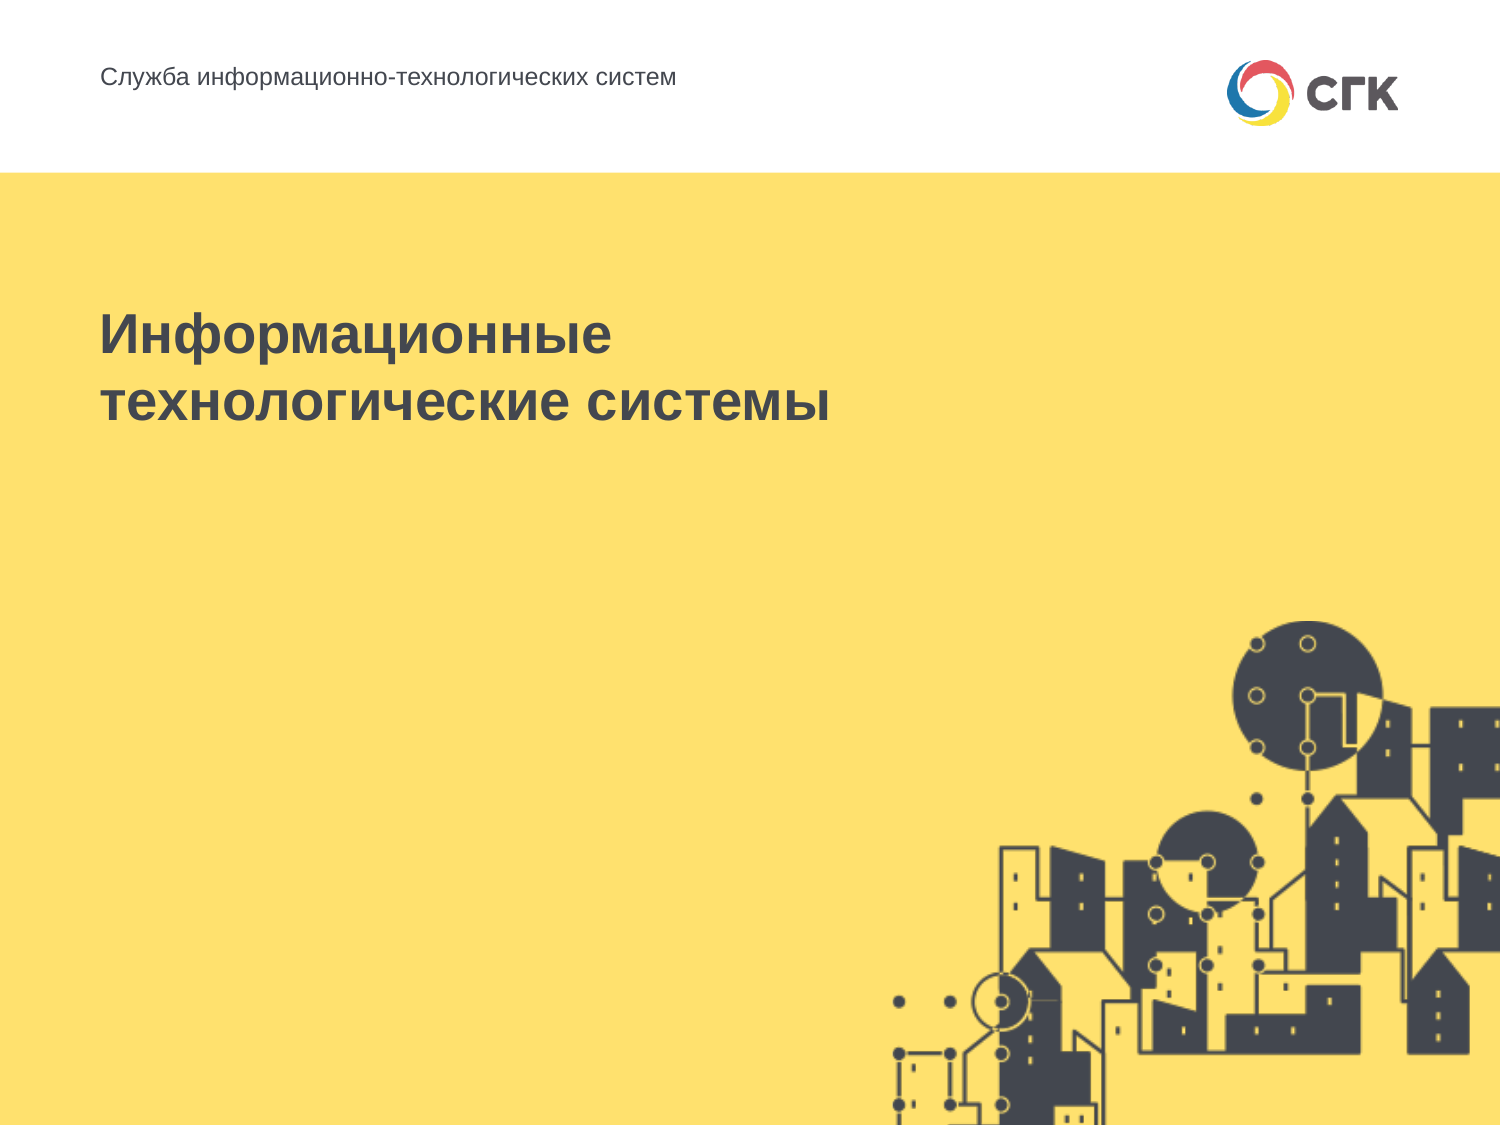

Служба информационно-технологических систем
# Информационные технологические системы